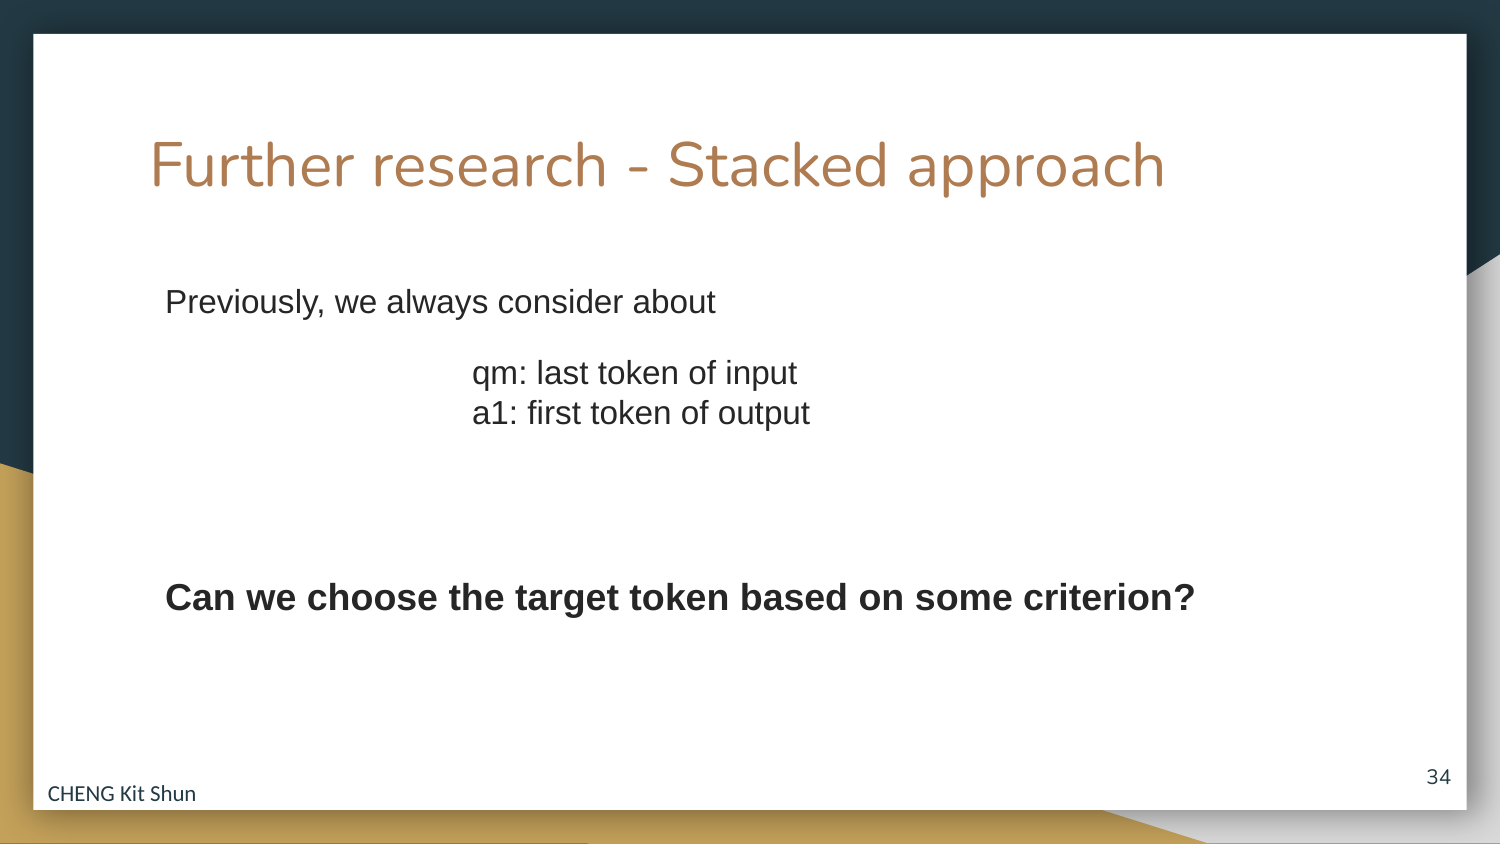

# Further research - Stacked approach
Previously, we always consider about
qm: last token of input
a1: first token of output
Can we choose the target token based on some criterion?
34
CHENG Kit Shun